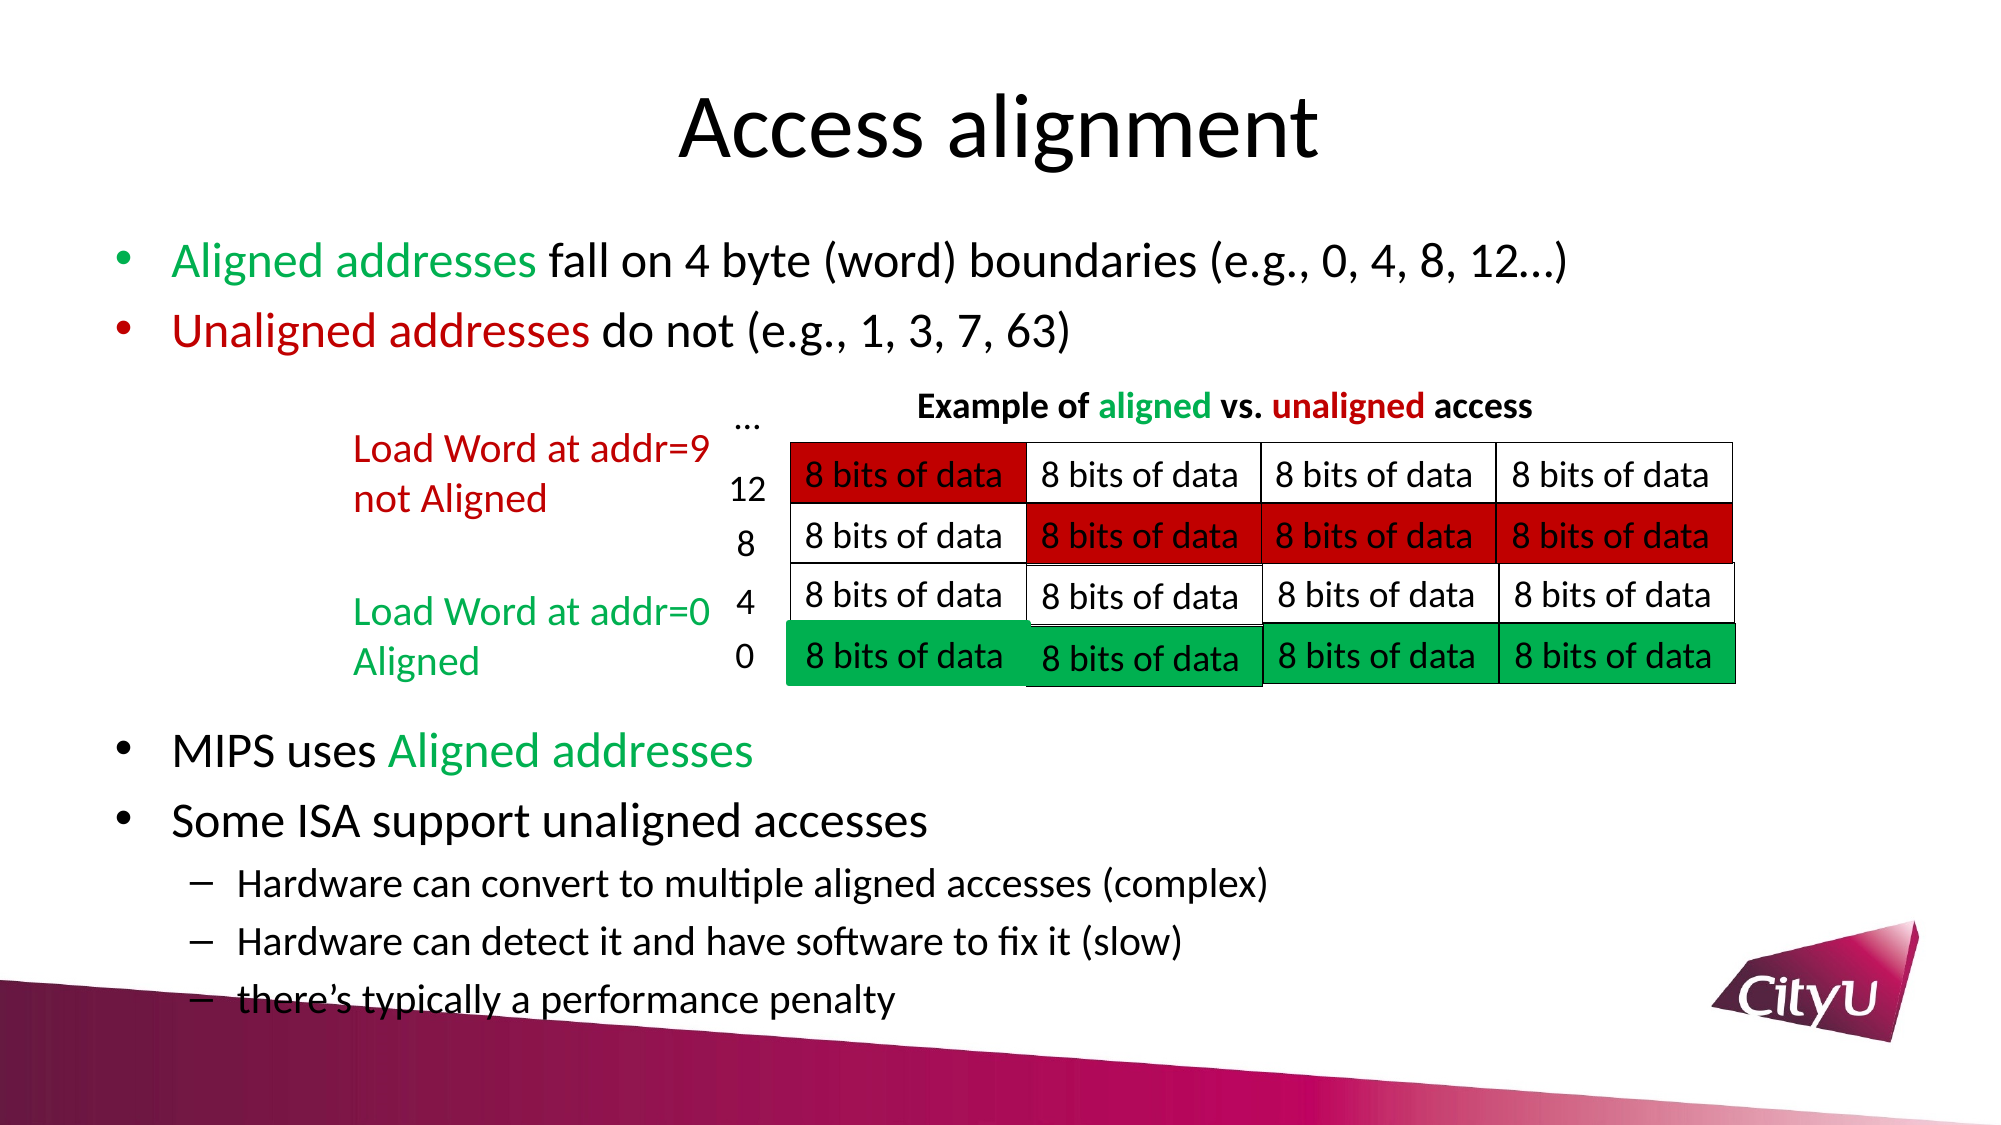

# Access alignment
Aligned addresses fall on 4 byte (word) boundaries (e.g., 0, 4, 8, 12…)
Unaligned addresses do not (e.g., 1, 3, 7, 63)

MIPS uses Aligned addresses
Some ISA support unaligned accesses
Hardware can convert to multiple aligned accesses (complex)
Hardware can detect it and have software to fix it (slow)
there’s typically a performance penalty
Example of aligned vs. unaligned access
…
8 bits of data
8 bits of data
8 bits of data
8 bits of data
12
8 bits of data
8 bits of data
8 bits of data
8 bits of data
8
8 bits of data
8 bits of data
8 bits of data
8 bits of data
4
8 bits of data
8 bits of data
8 bits of data
8 bits of data
0
Load Word at addr=9 not Aligned
Load Word at addr=0 Aligned

37